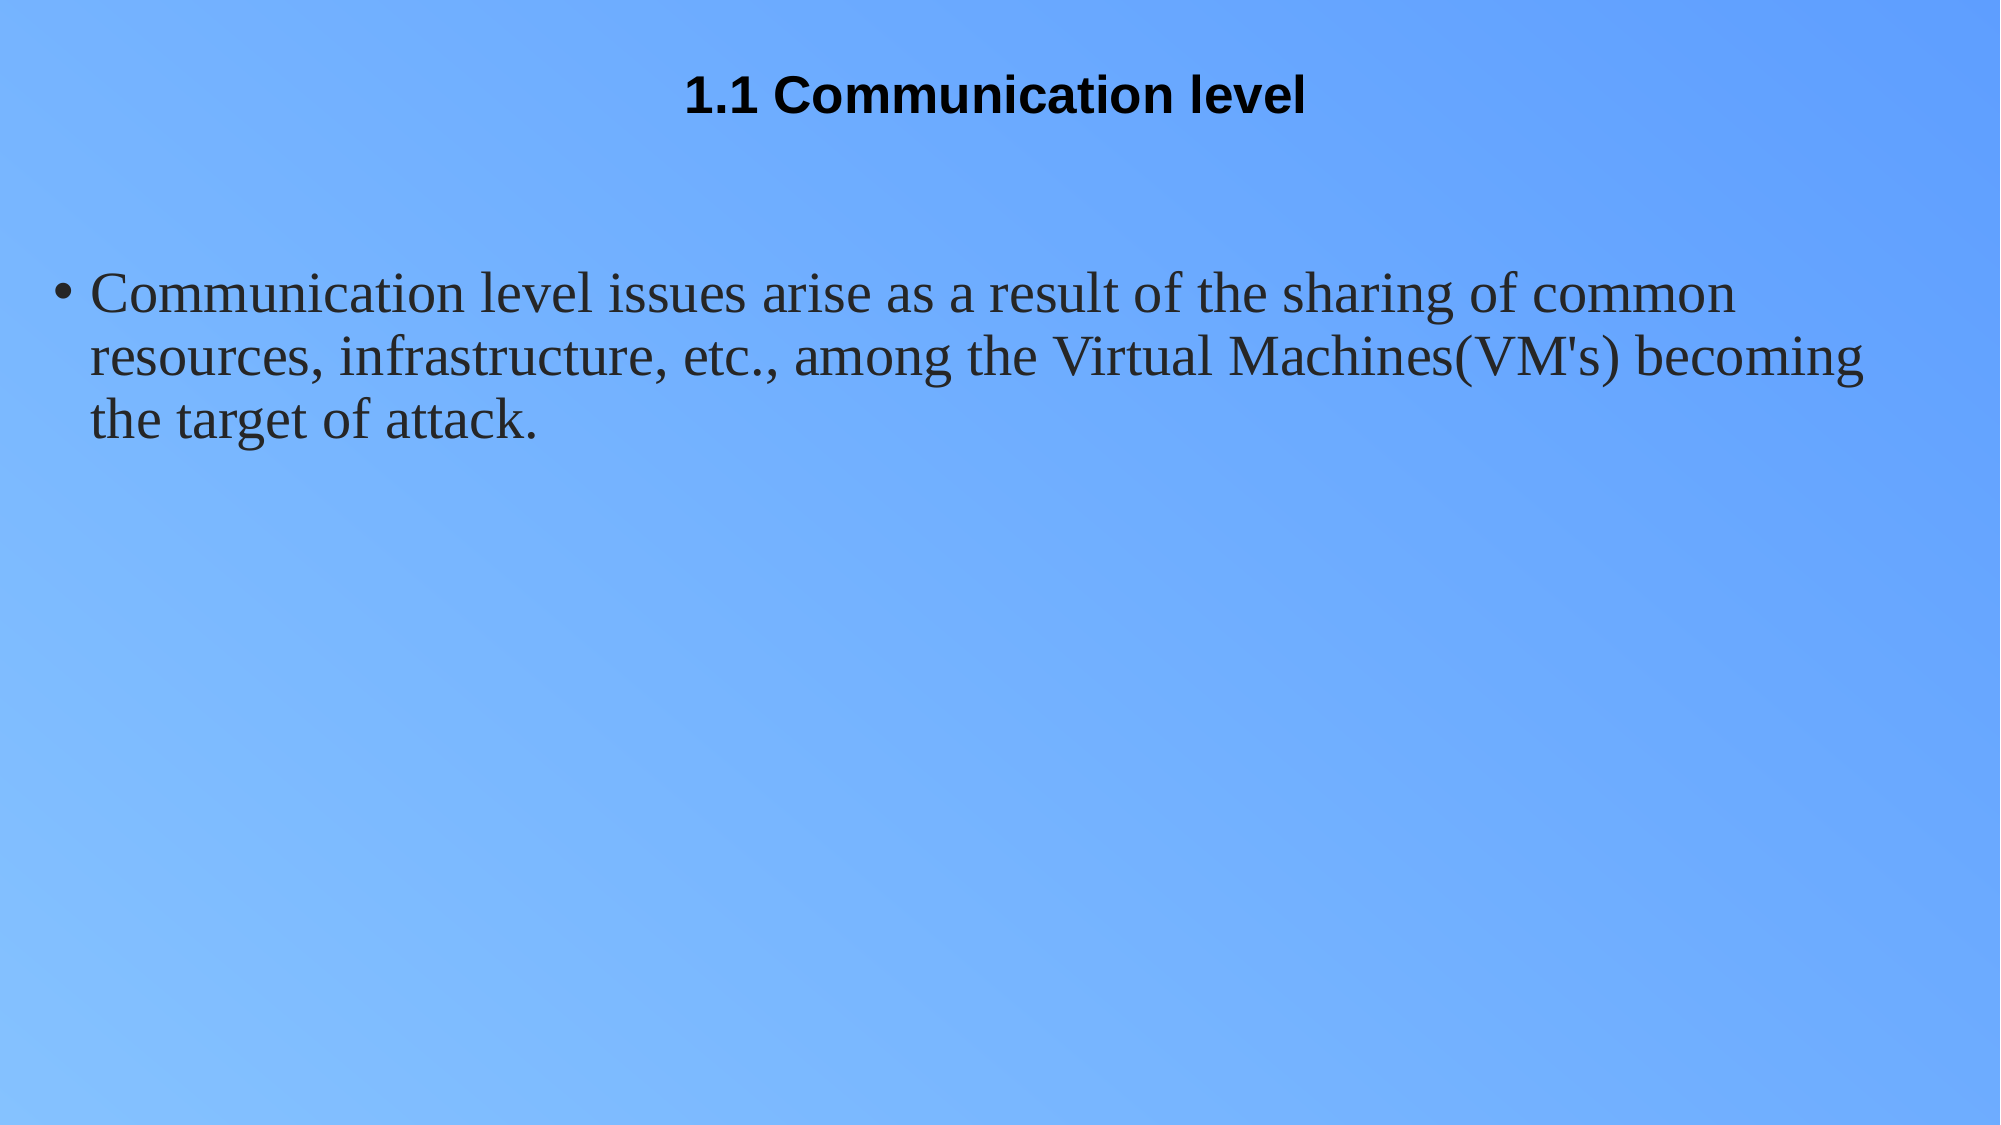

# 1.1 Communication level
Communication level issues arise as a result of the sharing of common resources, infrastructure, etc., among the Virtual Machines(VM's) becoming the target of attack.